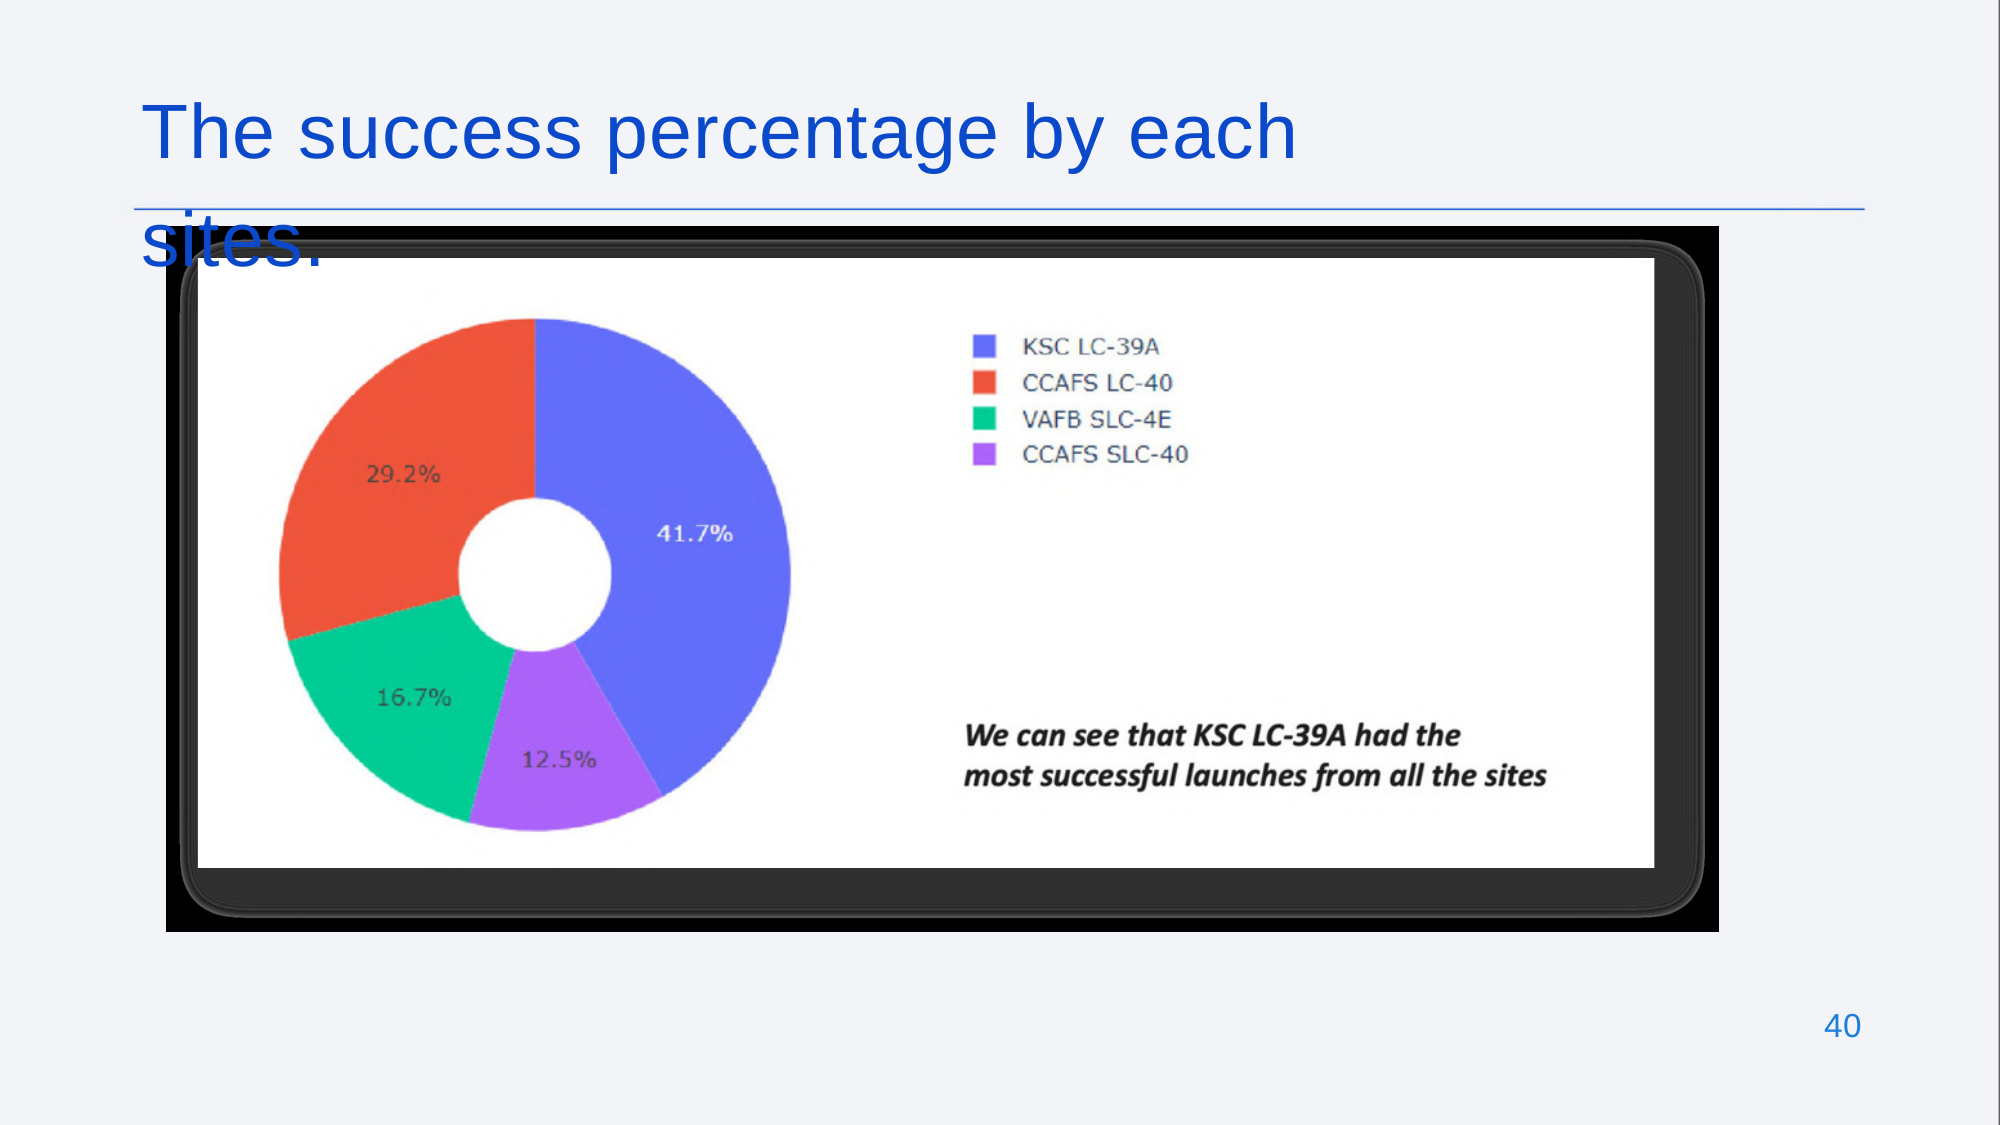

The success percentage by each sites.

40